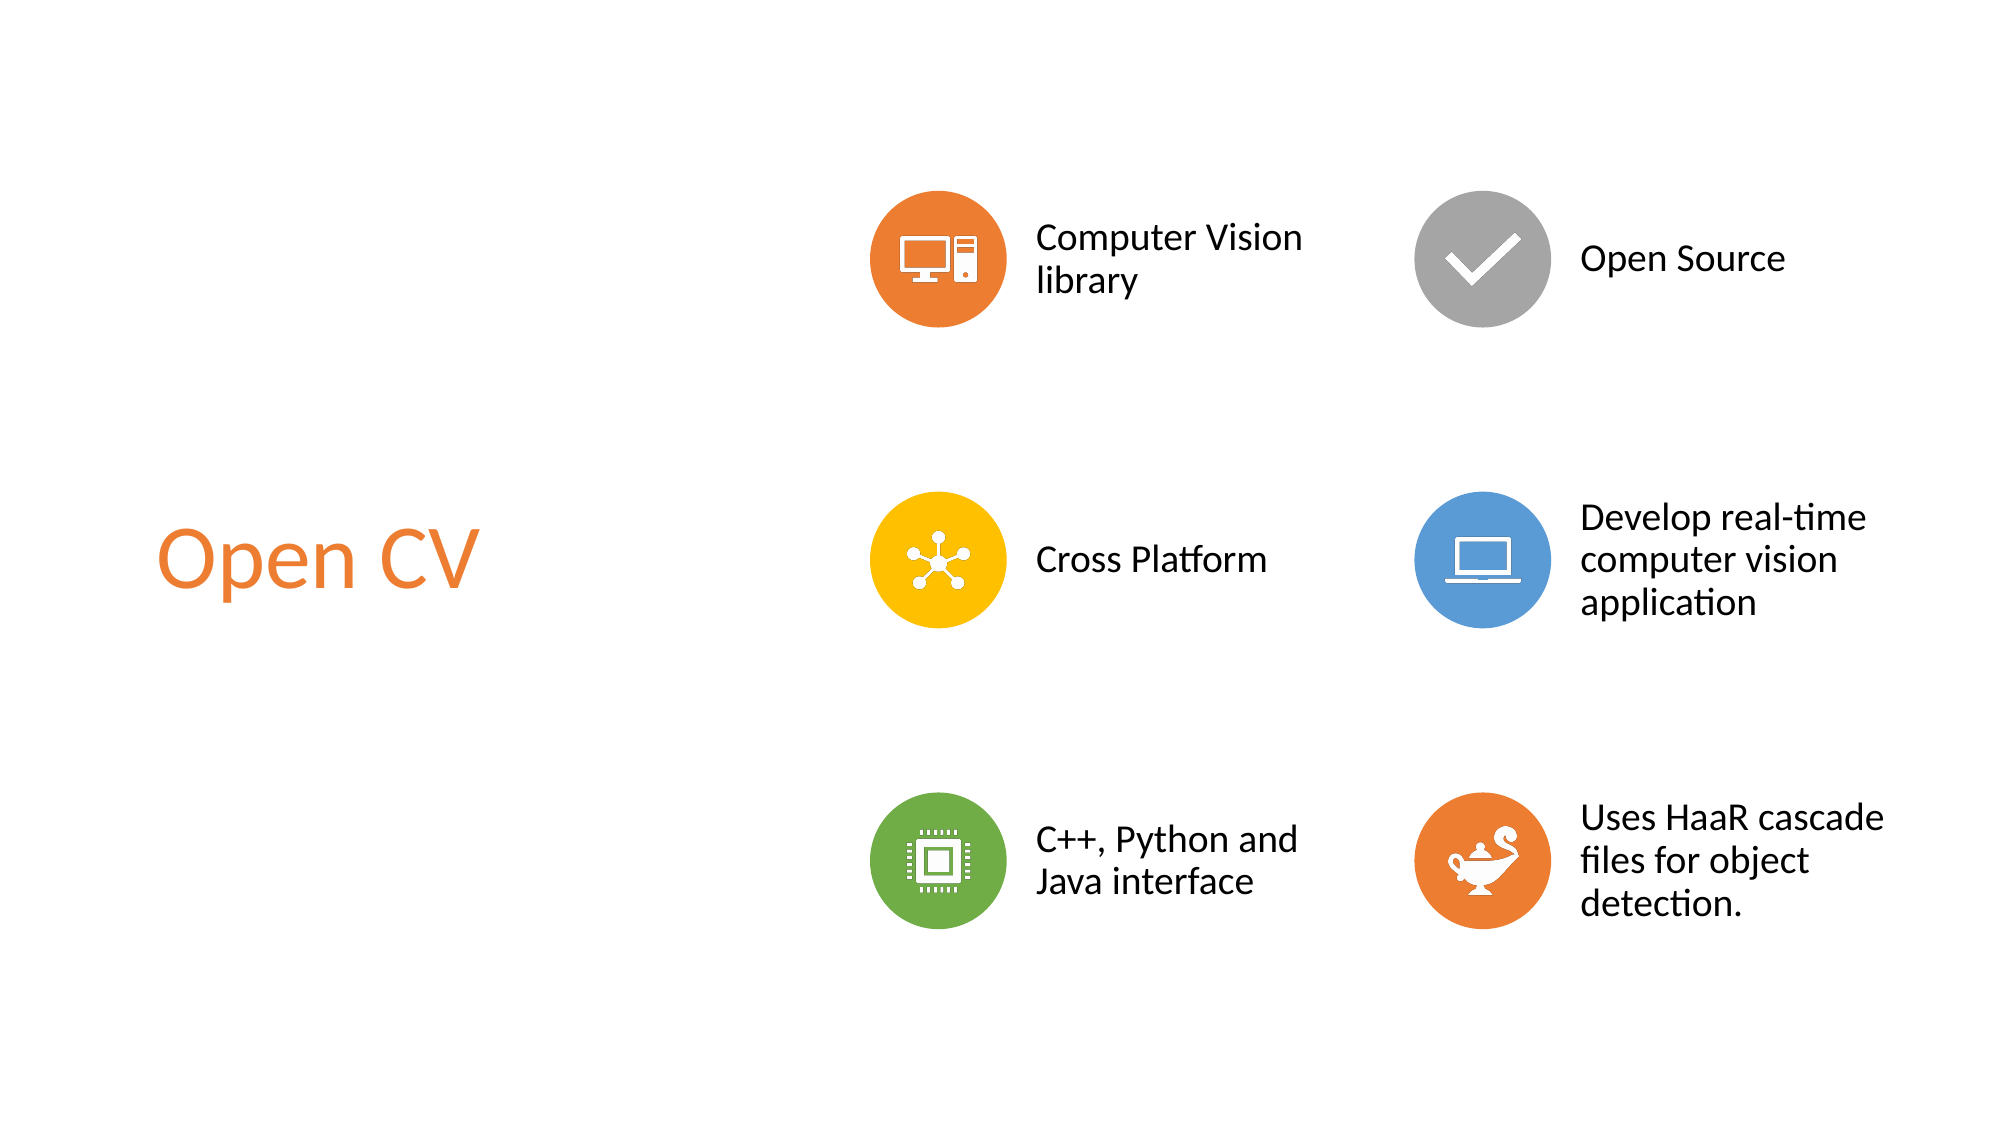

Computer Vision library
Open Source
Cross Platform
Develop real-time computer vision application
C++, Python and Java interface
Uses HaaR cascade files for object detection.
# Open CV